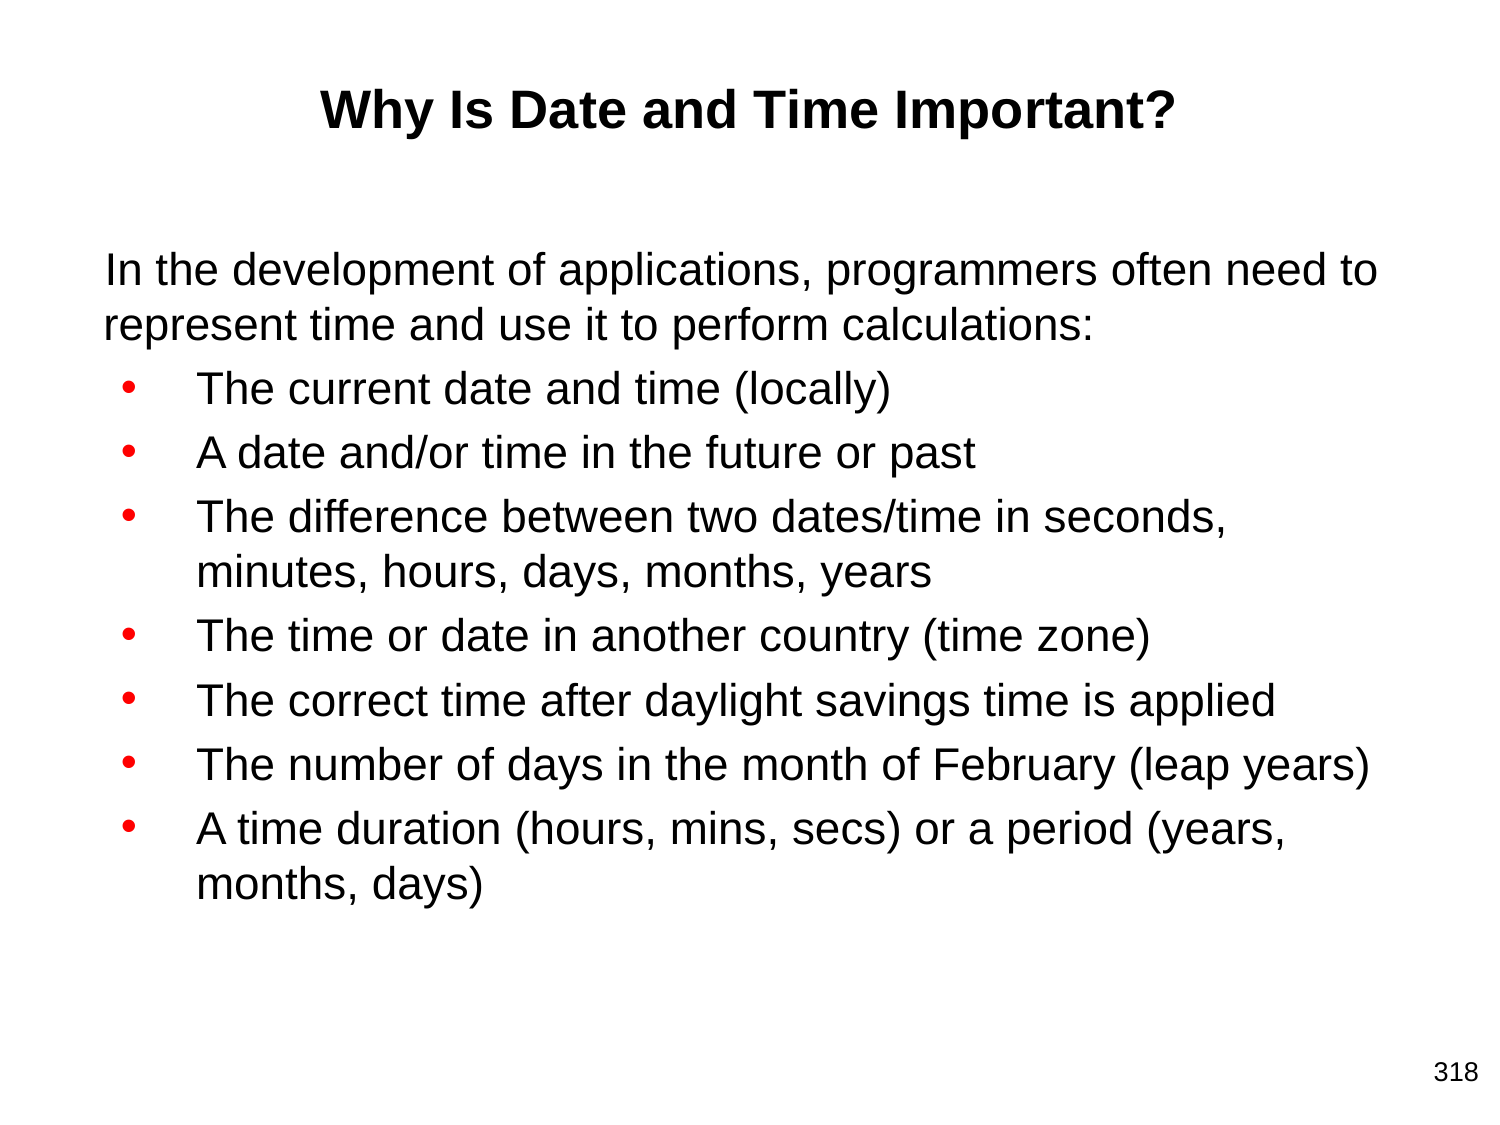

# Why Is Date and Time Important?
In the development of applications, programmers often need to represent time and use it to perform calculations:
The current date and time (locally)
A date and/or time in the future or past
The difference between two dates/time in seconds, minutes, hours, days, months, years
The time or date in another country (time zone)
The correct time after daylight savings time is applied
The number of days in the month of February (leap years)
A time duration (hours, mins, secs) or a period (years, months, days)
318